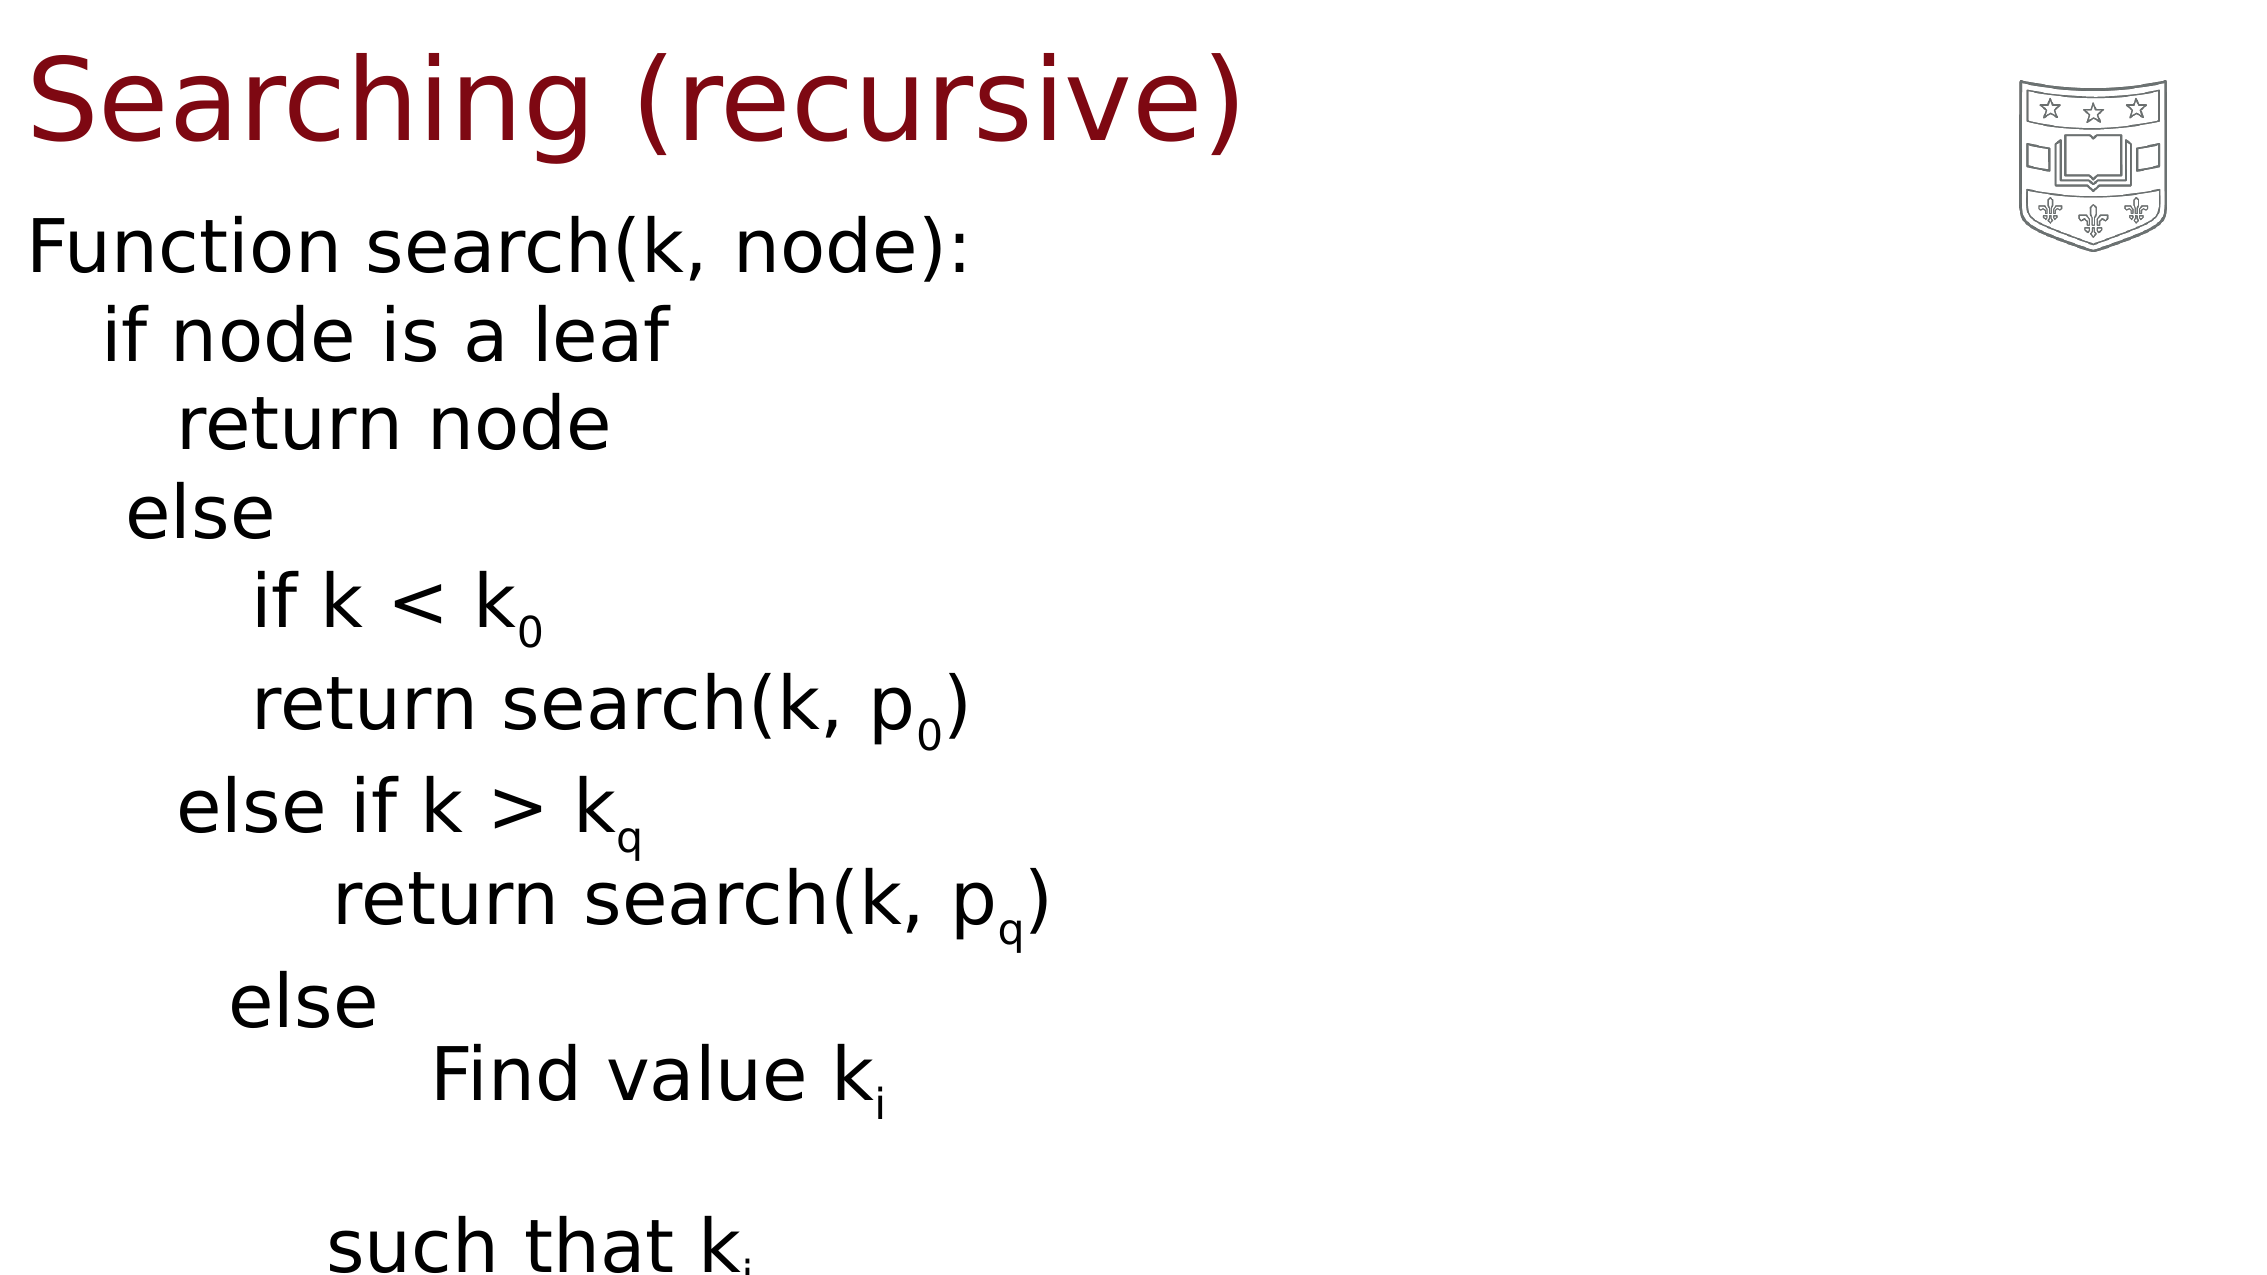

# Searching (recursive)
Function search(k, node):  if node is a leaf
return node  else
if k < k0
return search(k, p0)  else if k > kq
return search(k, pq)  else
Find value ki	such that ki	< k < ki+1
return search(k, pi+1)